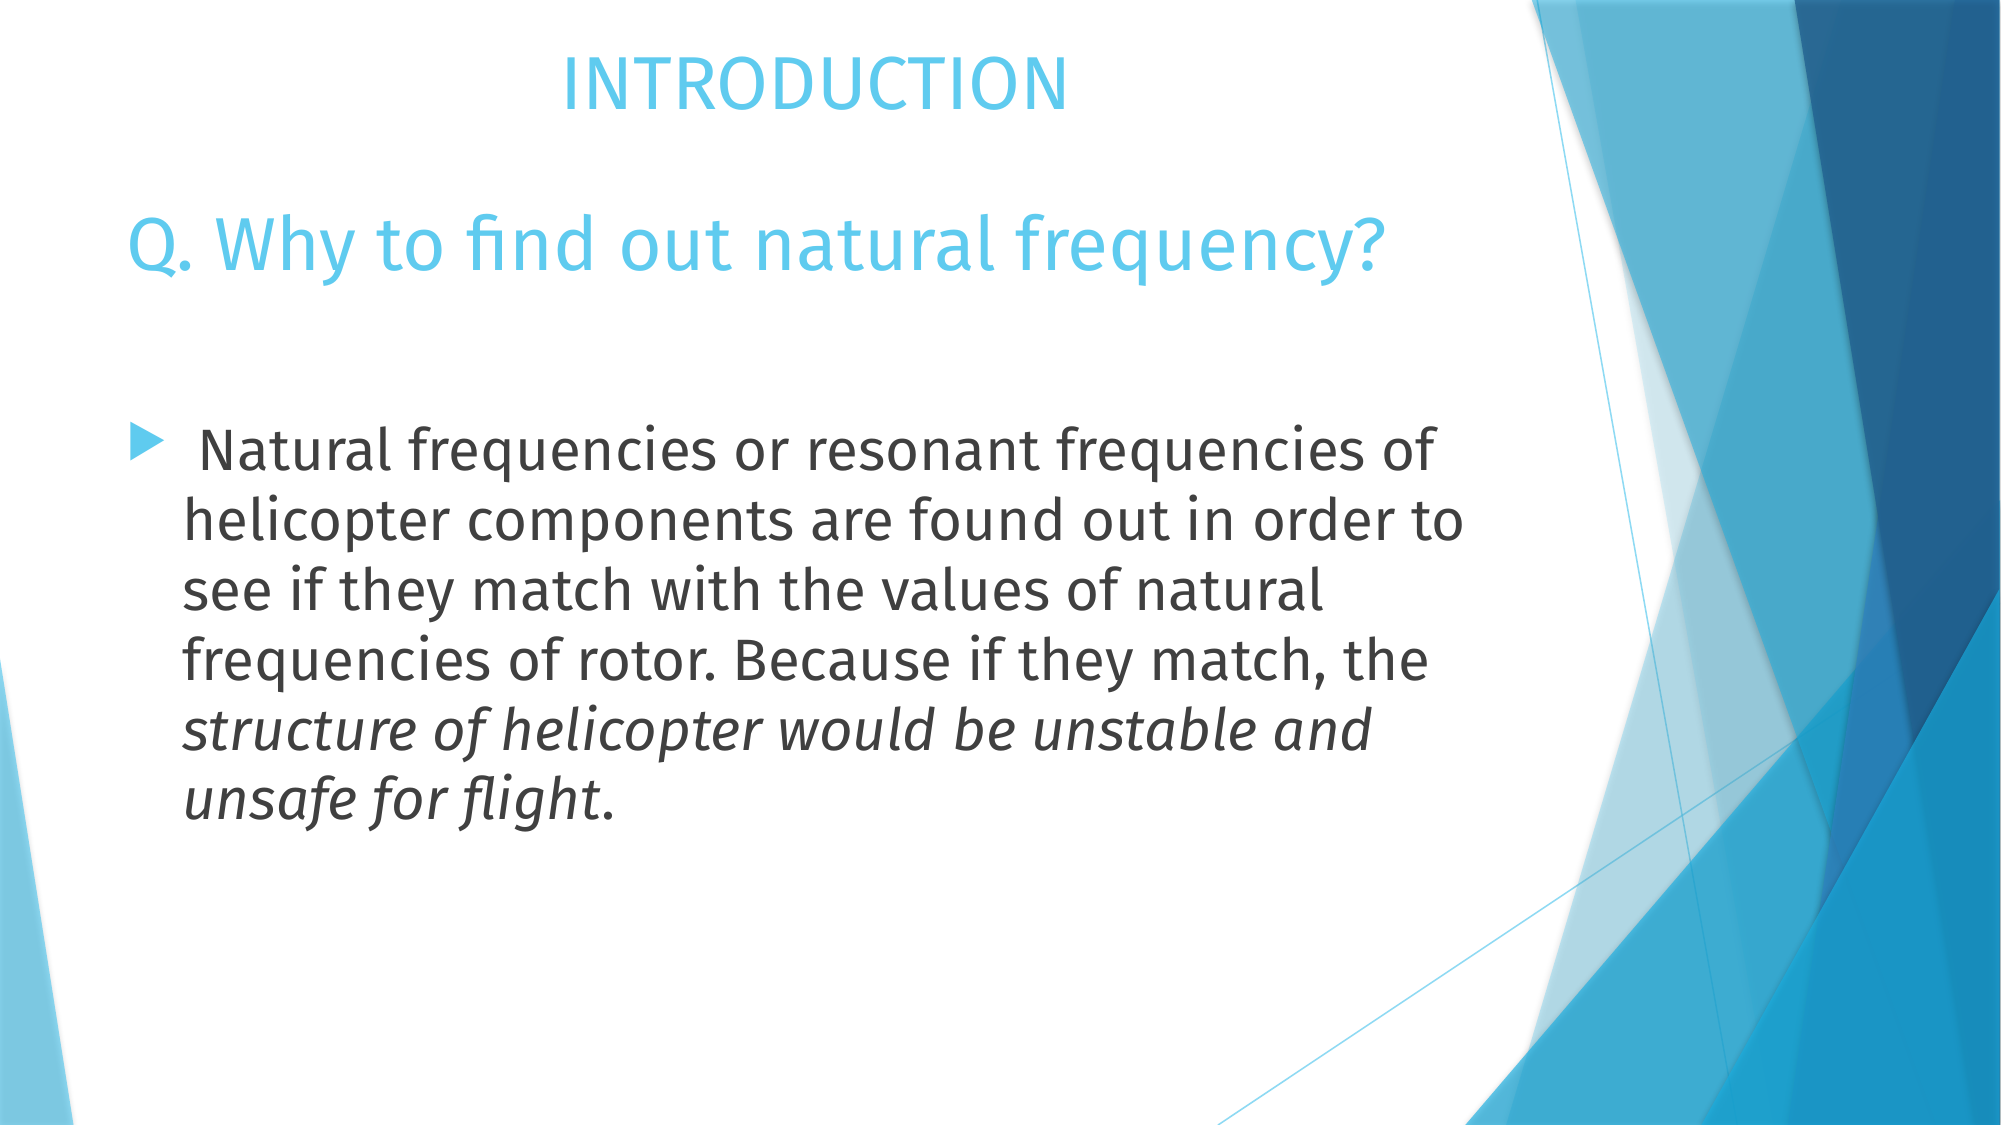

INTRODUCTION
# Q. Why to find out natural frequency?
 Natural frequencies or resonant frequencies of helicopter components are found out in order to see if they match with the values of natural frequencies of rotor. Because if they match, the structure of helicopter would be unstable and unsafe for flight.